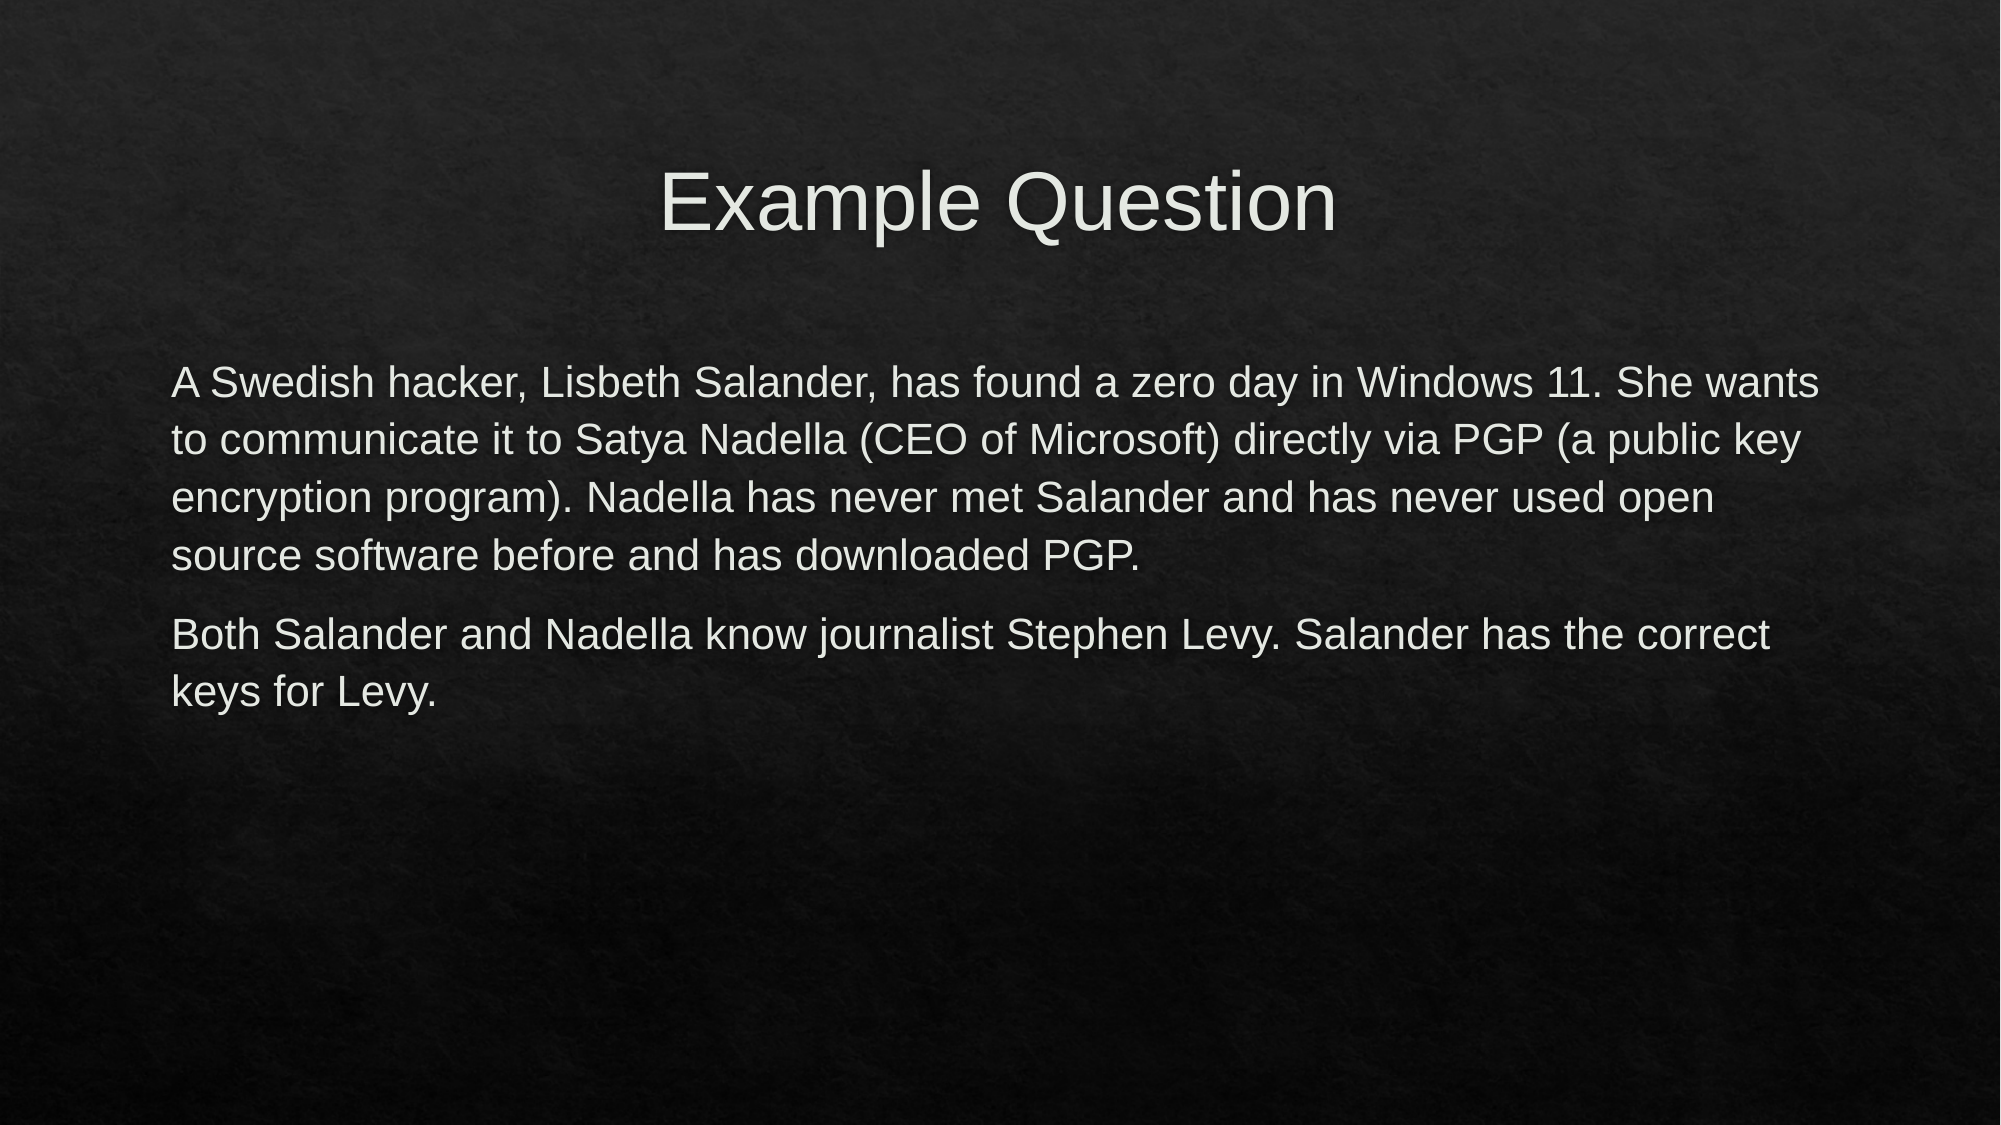

# Example Question
A Swedish hacker, Lisbeth Salander, has found a zero day in Windows 11. She wants to communicate it to Satya Nadella (CEO of Microsoft) directly via PGP (a public key encryption program). Nadella has never met Salander and has never used open source software before and has downloaded PGP.
Both Salander and Nadella know journalist Stephen Levy. Salander has the correct keys for Levy.